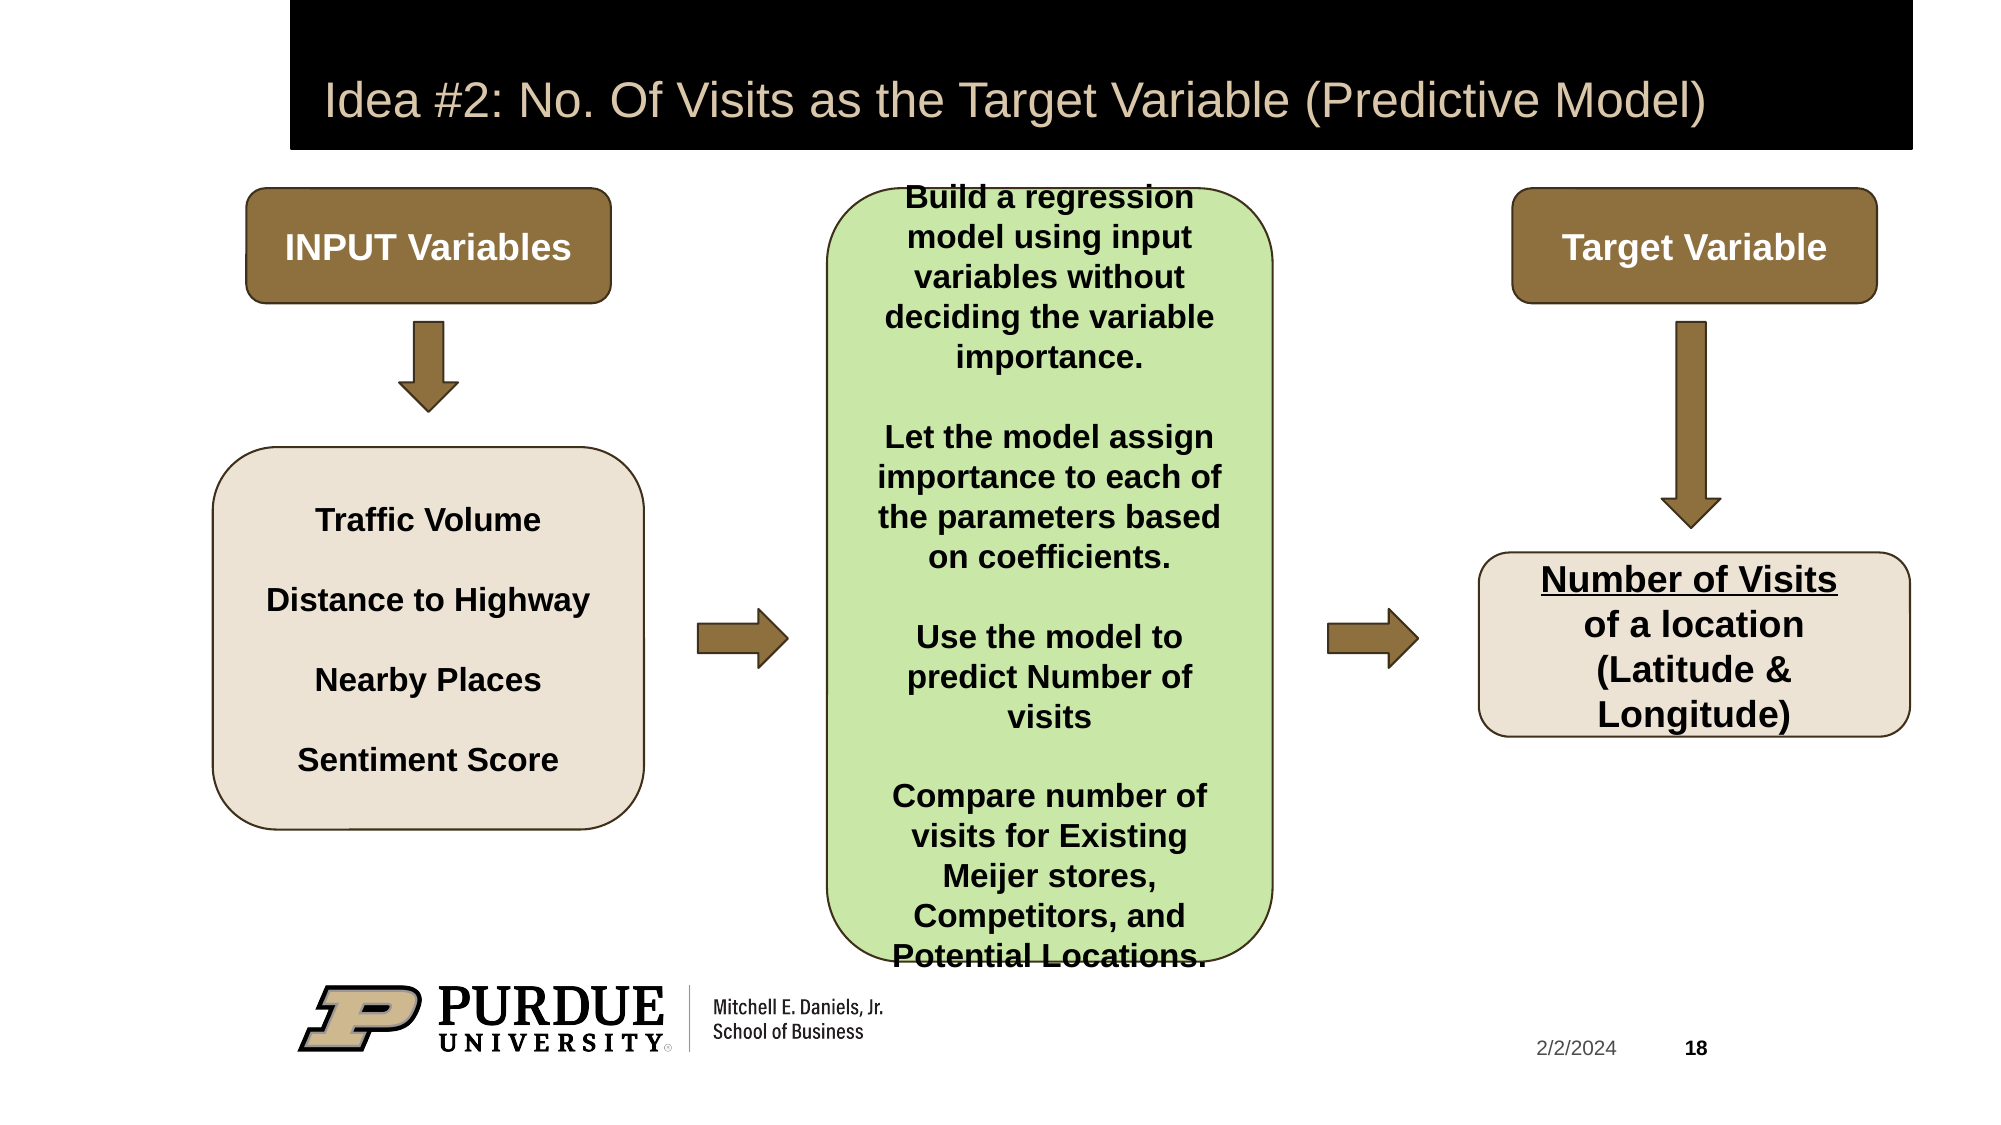

Idea #2: No. Of Visits as the Target Variable (Predictive Model)

Build a regression model using input variables without deciding the variable importance.

Let the model assign importance to each of the parameters based on coefficients.

Use the model to predict Number of visits

Compare number of visits for Existing Meijer stores, Competitors, and Potential Locations.
INPUT Variables
Target Variable

Traffic Volume

Distance to Highway

Nearby Places

Sentiment Score
Number of Visits
of a location
(Latitude & Longitude)

18
2/2/2024